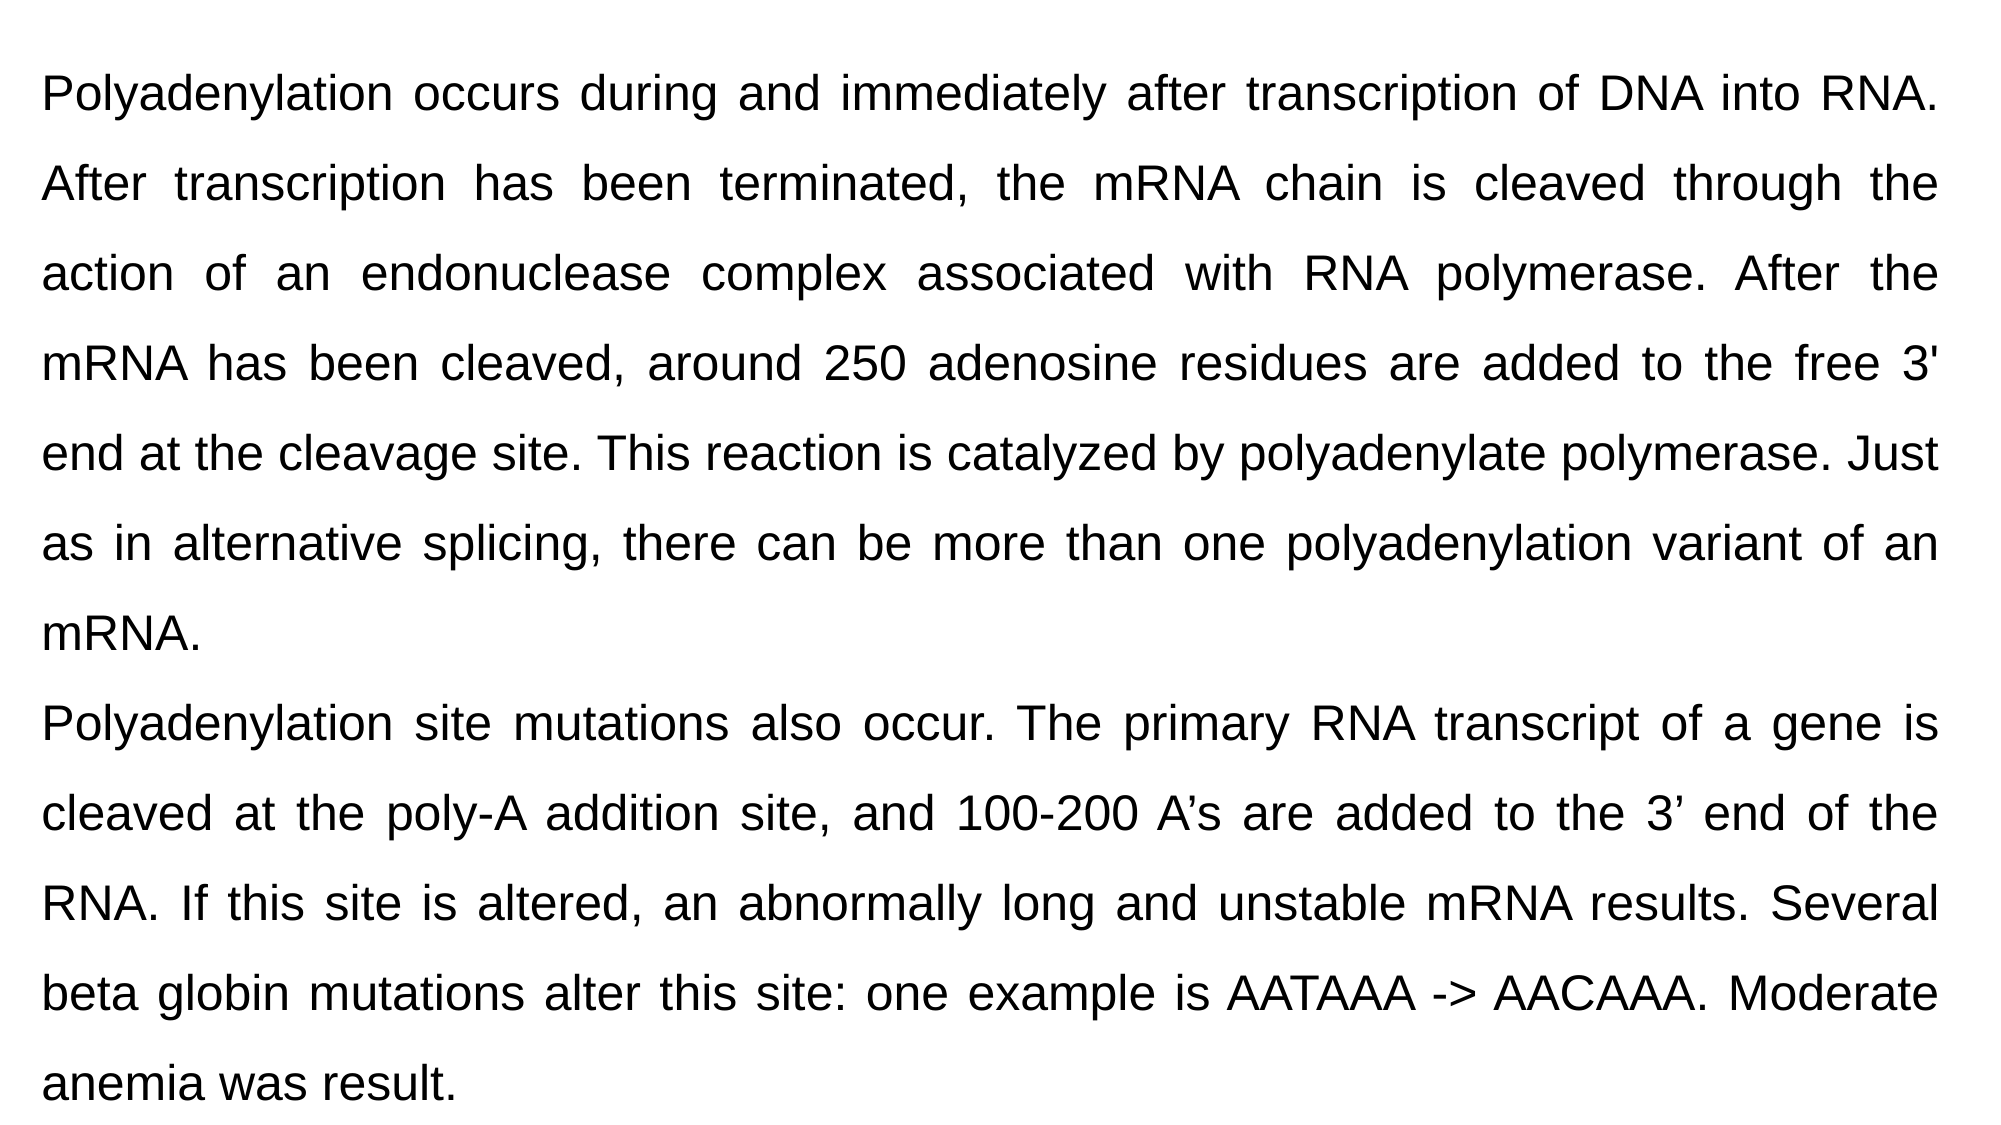

Polyadenylation occurs during and immediately after transcription of DNA into RNA. After transcription has been terminated, the mRNA chain is cleaved through the action of an endonuclease complex associated with RNA polymerase. After the mRNA has been cleaved, around 250 adenosine residues are added to the free 3' end at the cleavage site. This reaction is catalyzed by polyadenylate polymerase. Just as in alternative splicing, there can be more than one polyadenylation variant of an mRNA.
Polyadenylation site mutations also occur. The primary RNA transcript of a gene is cleaved at the poly-A addition site, and 100-200 A’s are added to the 3’ end of the RNA. If this site is altered, an abnormally long and unstable mRNA results. Several beta globin mutations alter this site: one example is AATAAA -> AACAAA. Moderate anemia was result.